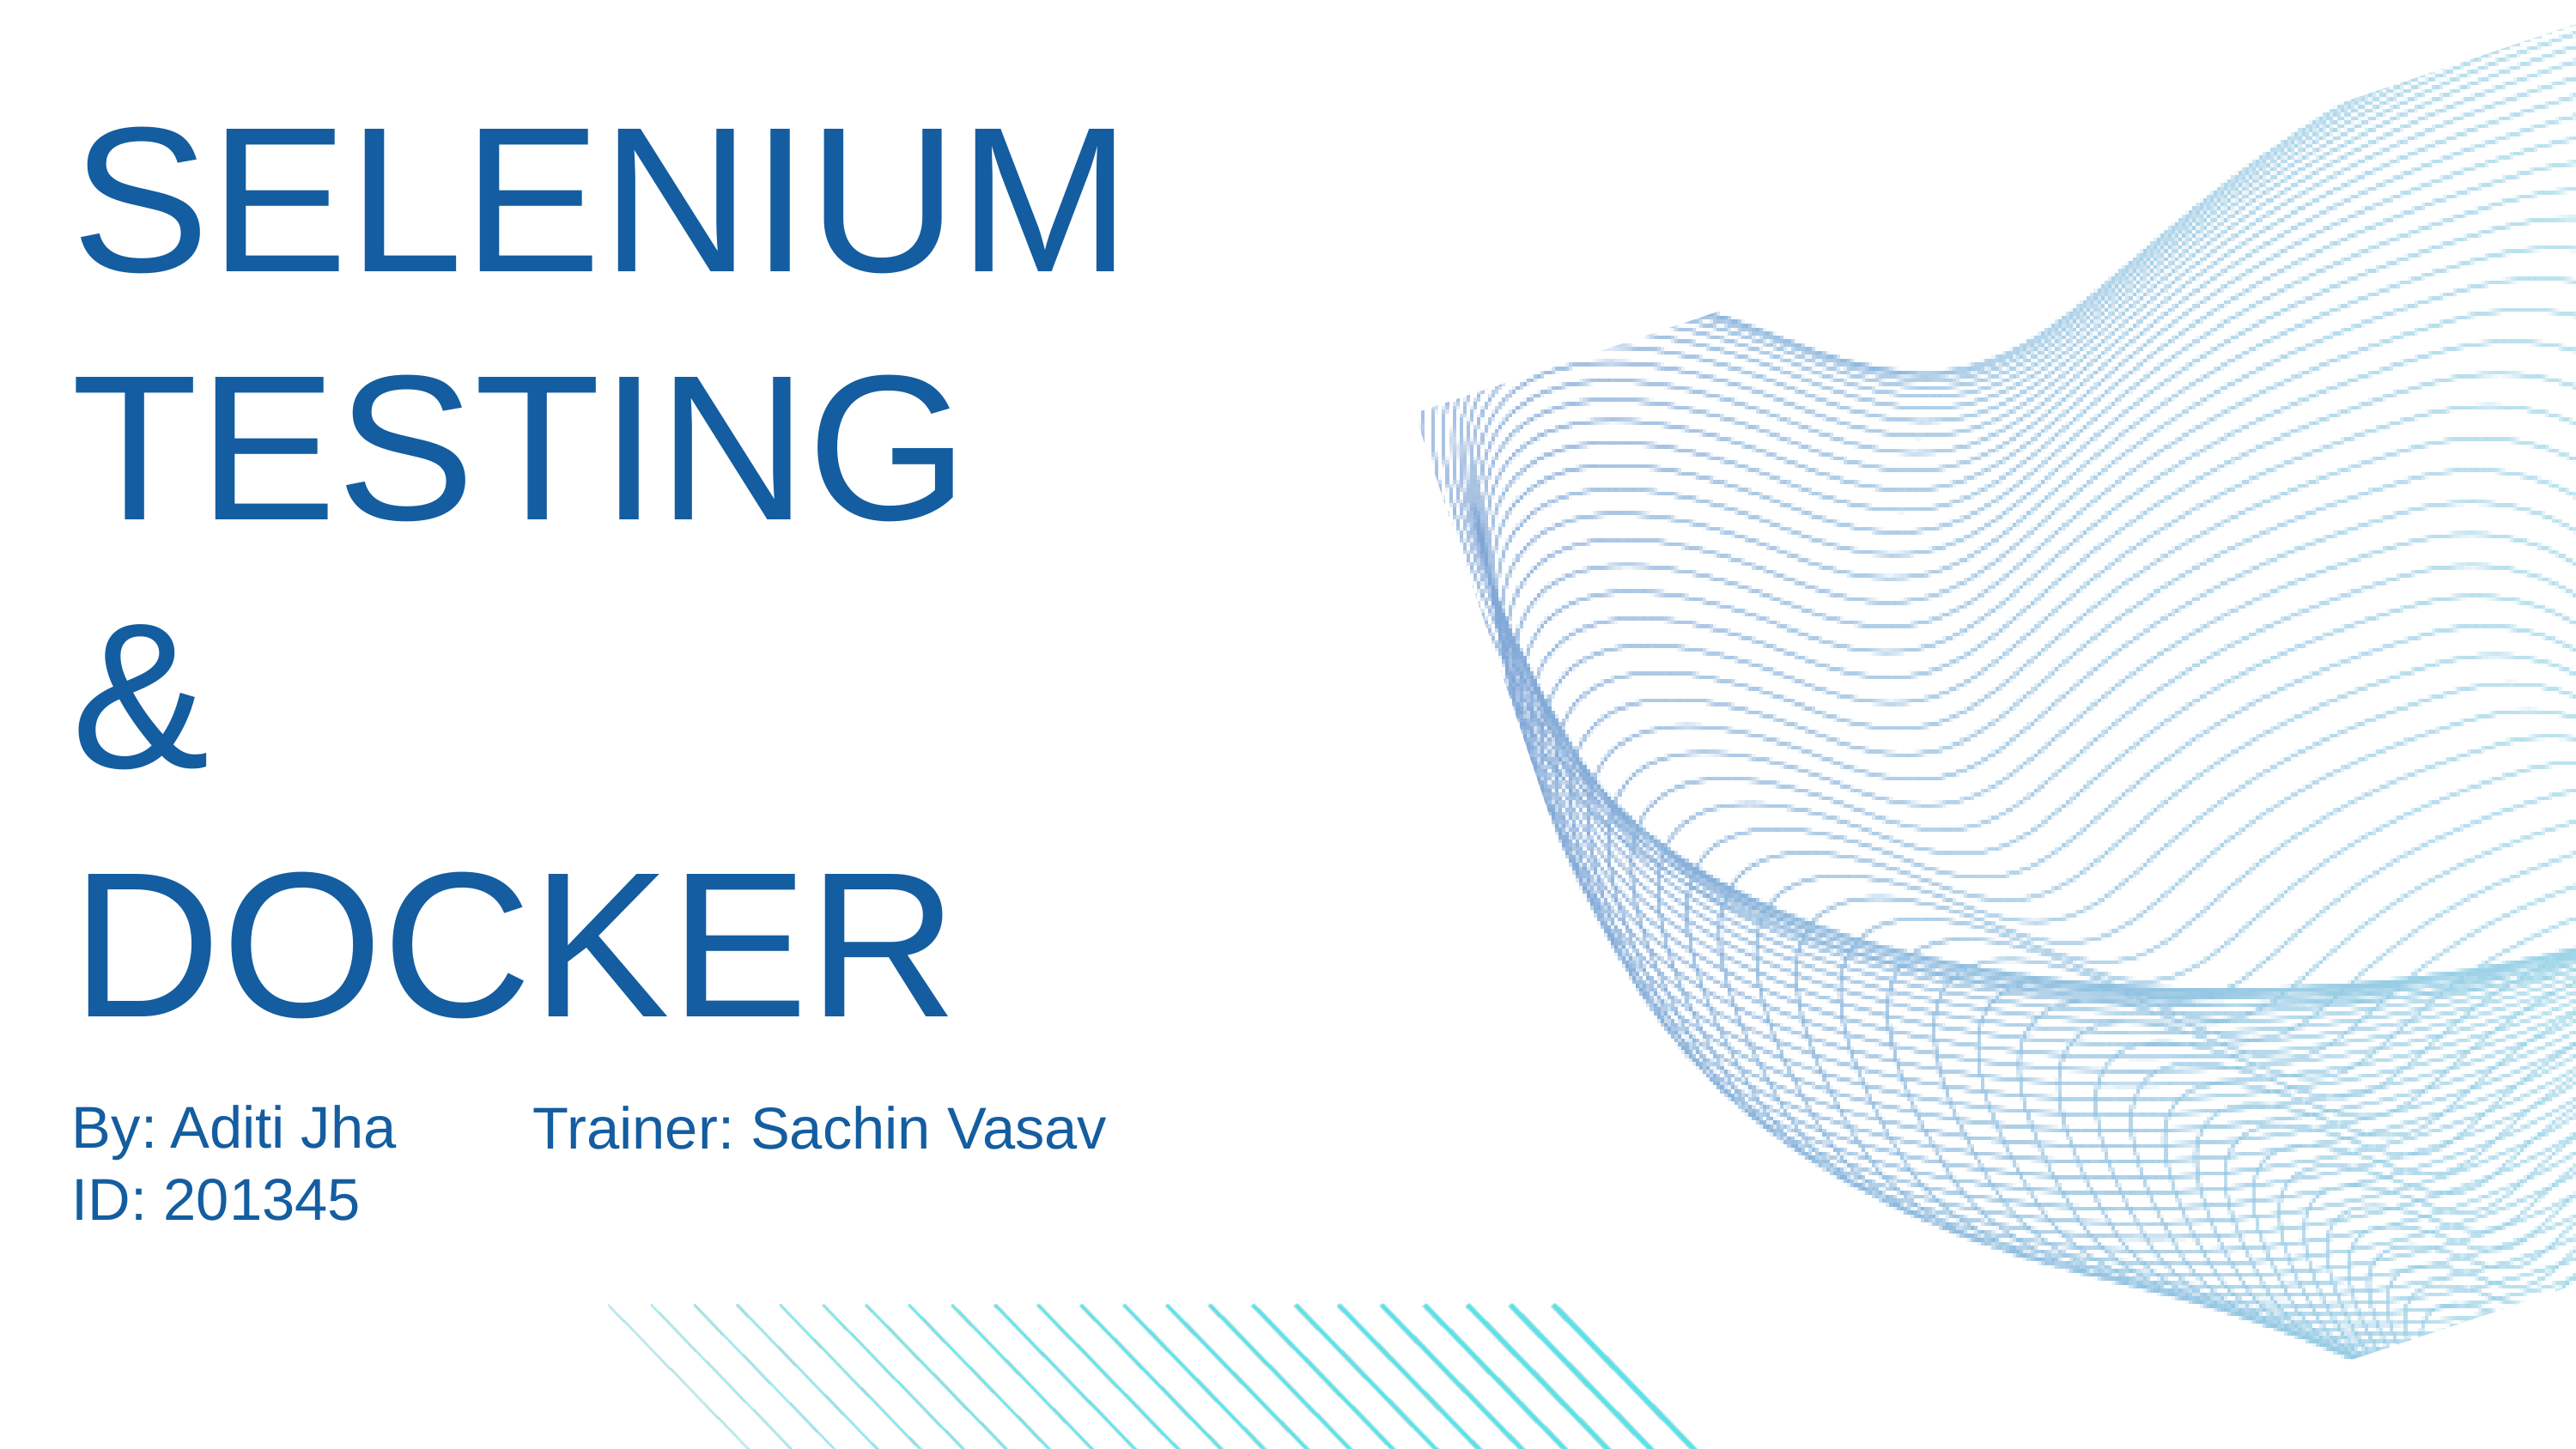

SELENIUM TESTING
&
DOCKER

By: Aditi Jha
ID: 201345
Trainer: Sachin Vasav